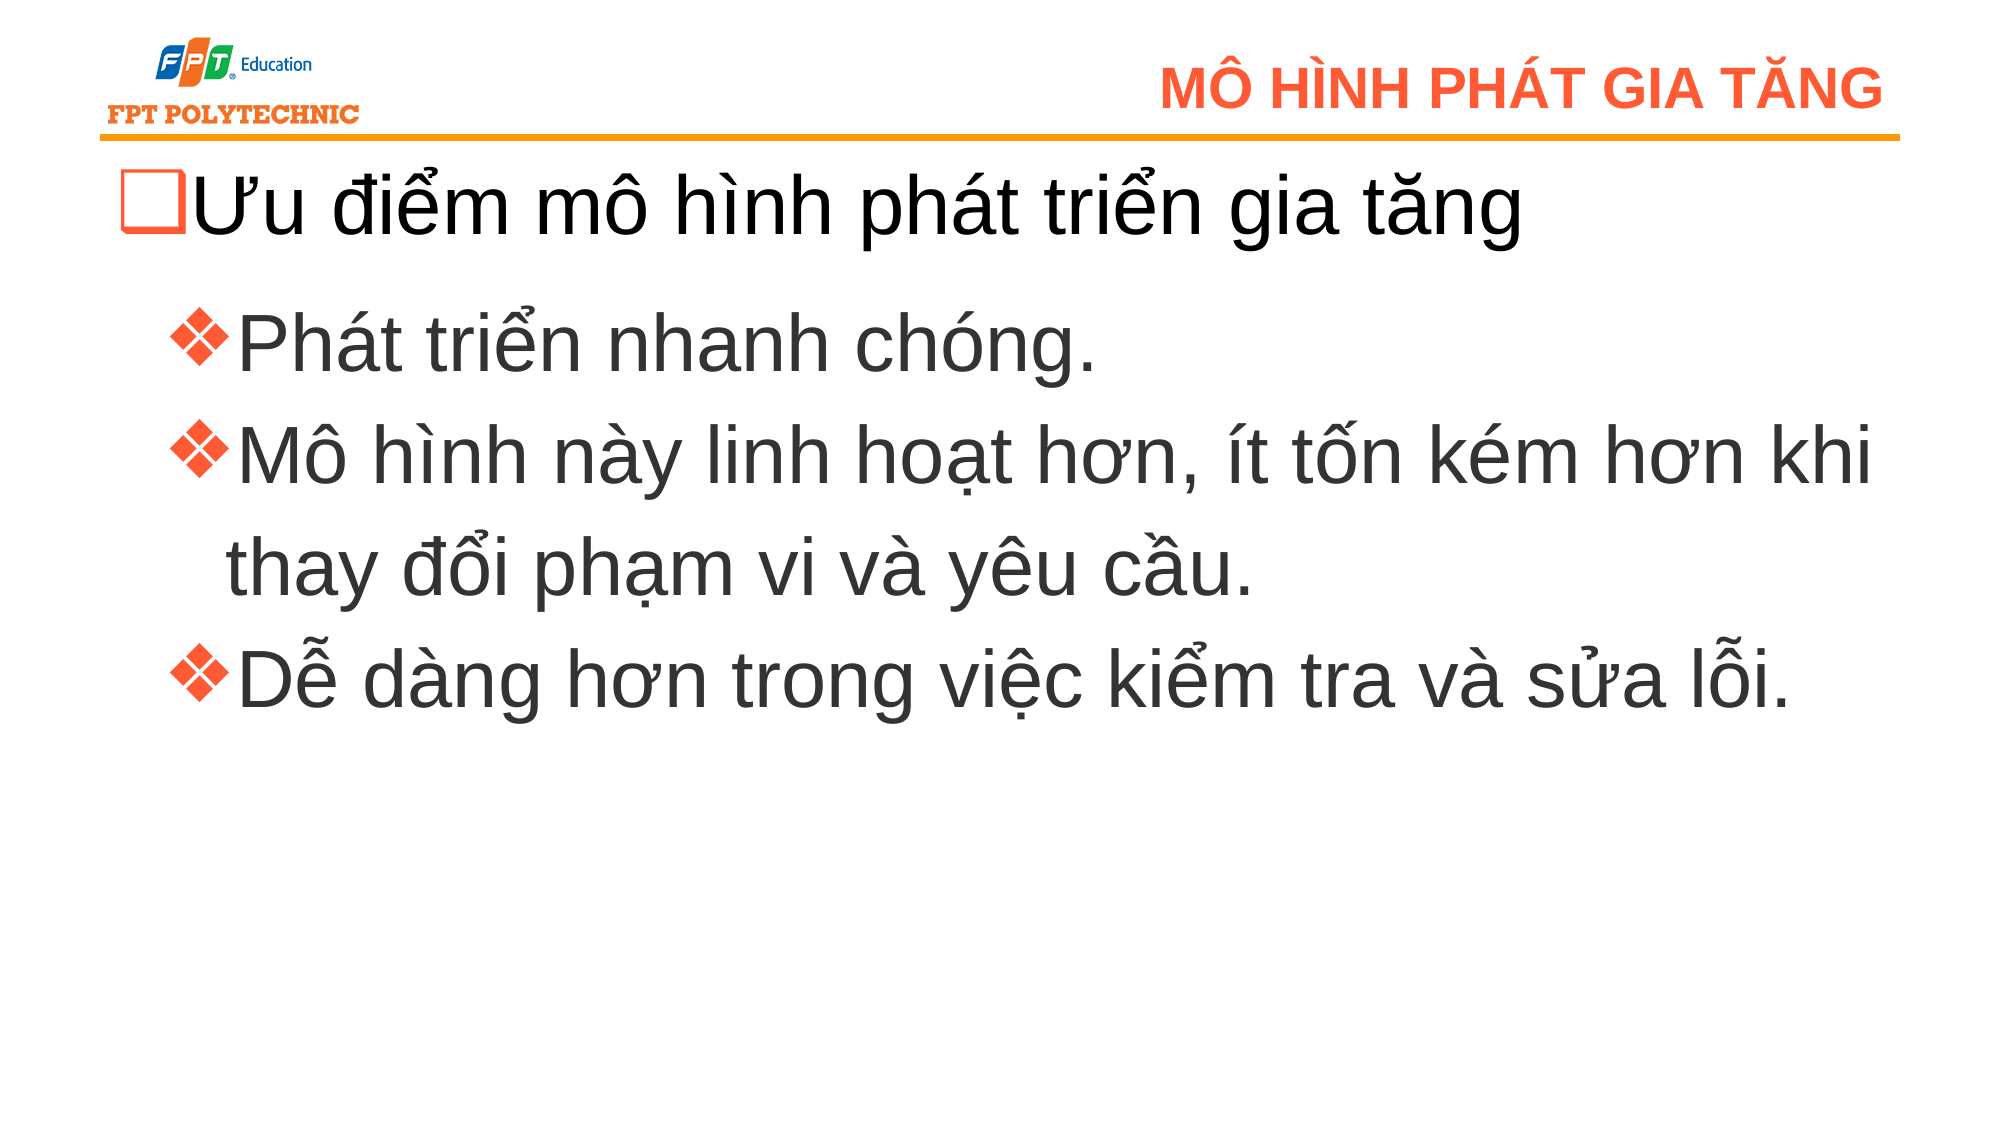

# Mô hình phát gia tăng
Ưu điểm mô hình phát triển gia tăng
Phát triển nhanh chóng.
Mô hình này linh hoạt hơn, ít tốn kém hơn khi thay đổi phạm vi và yêu cầu.
Dễ dàng hơn trong việc kiểm tra và sửa lỗi.